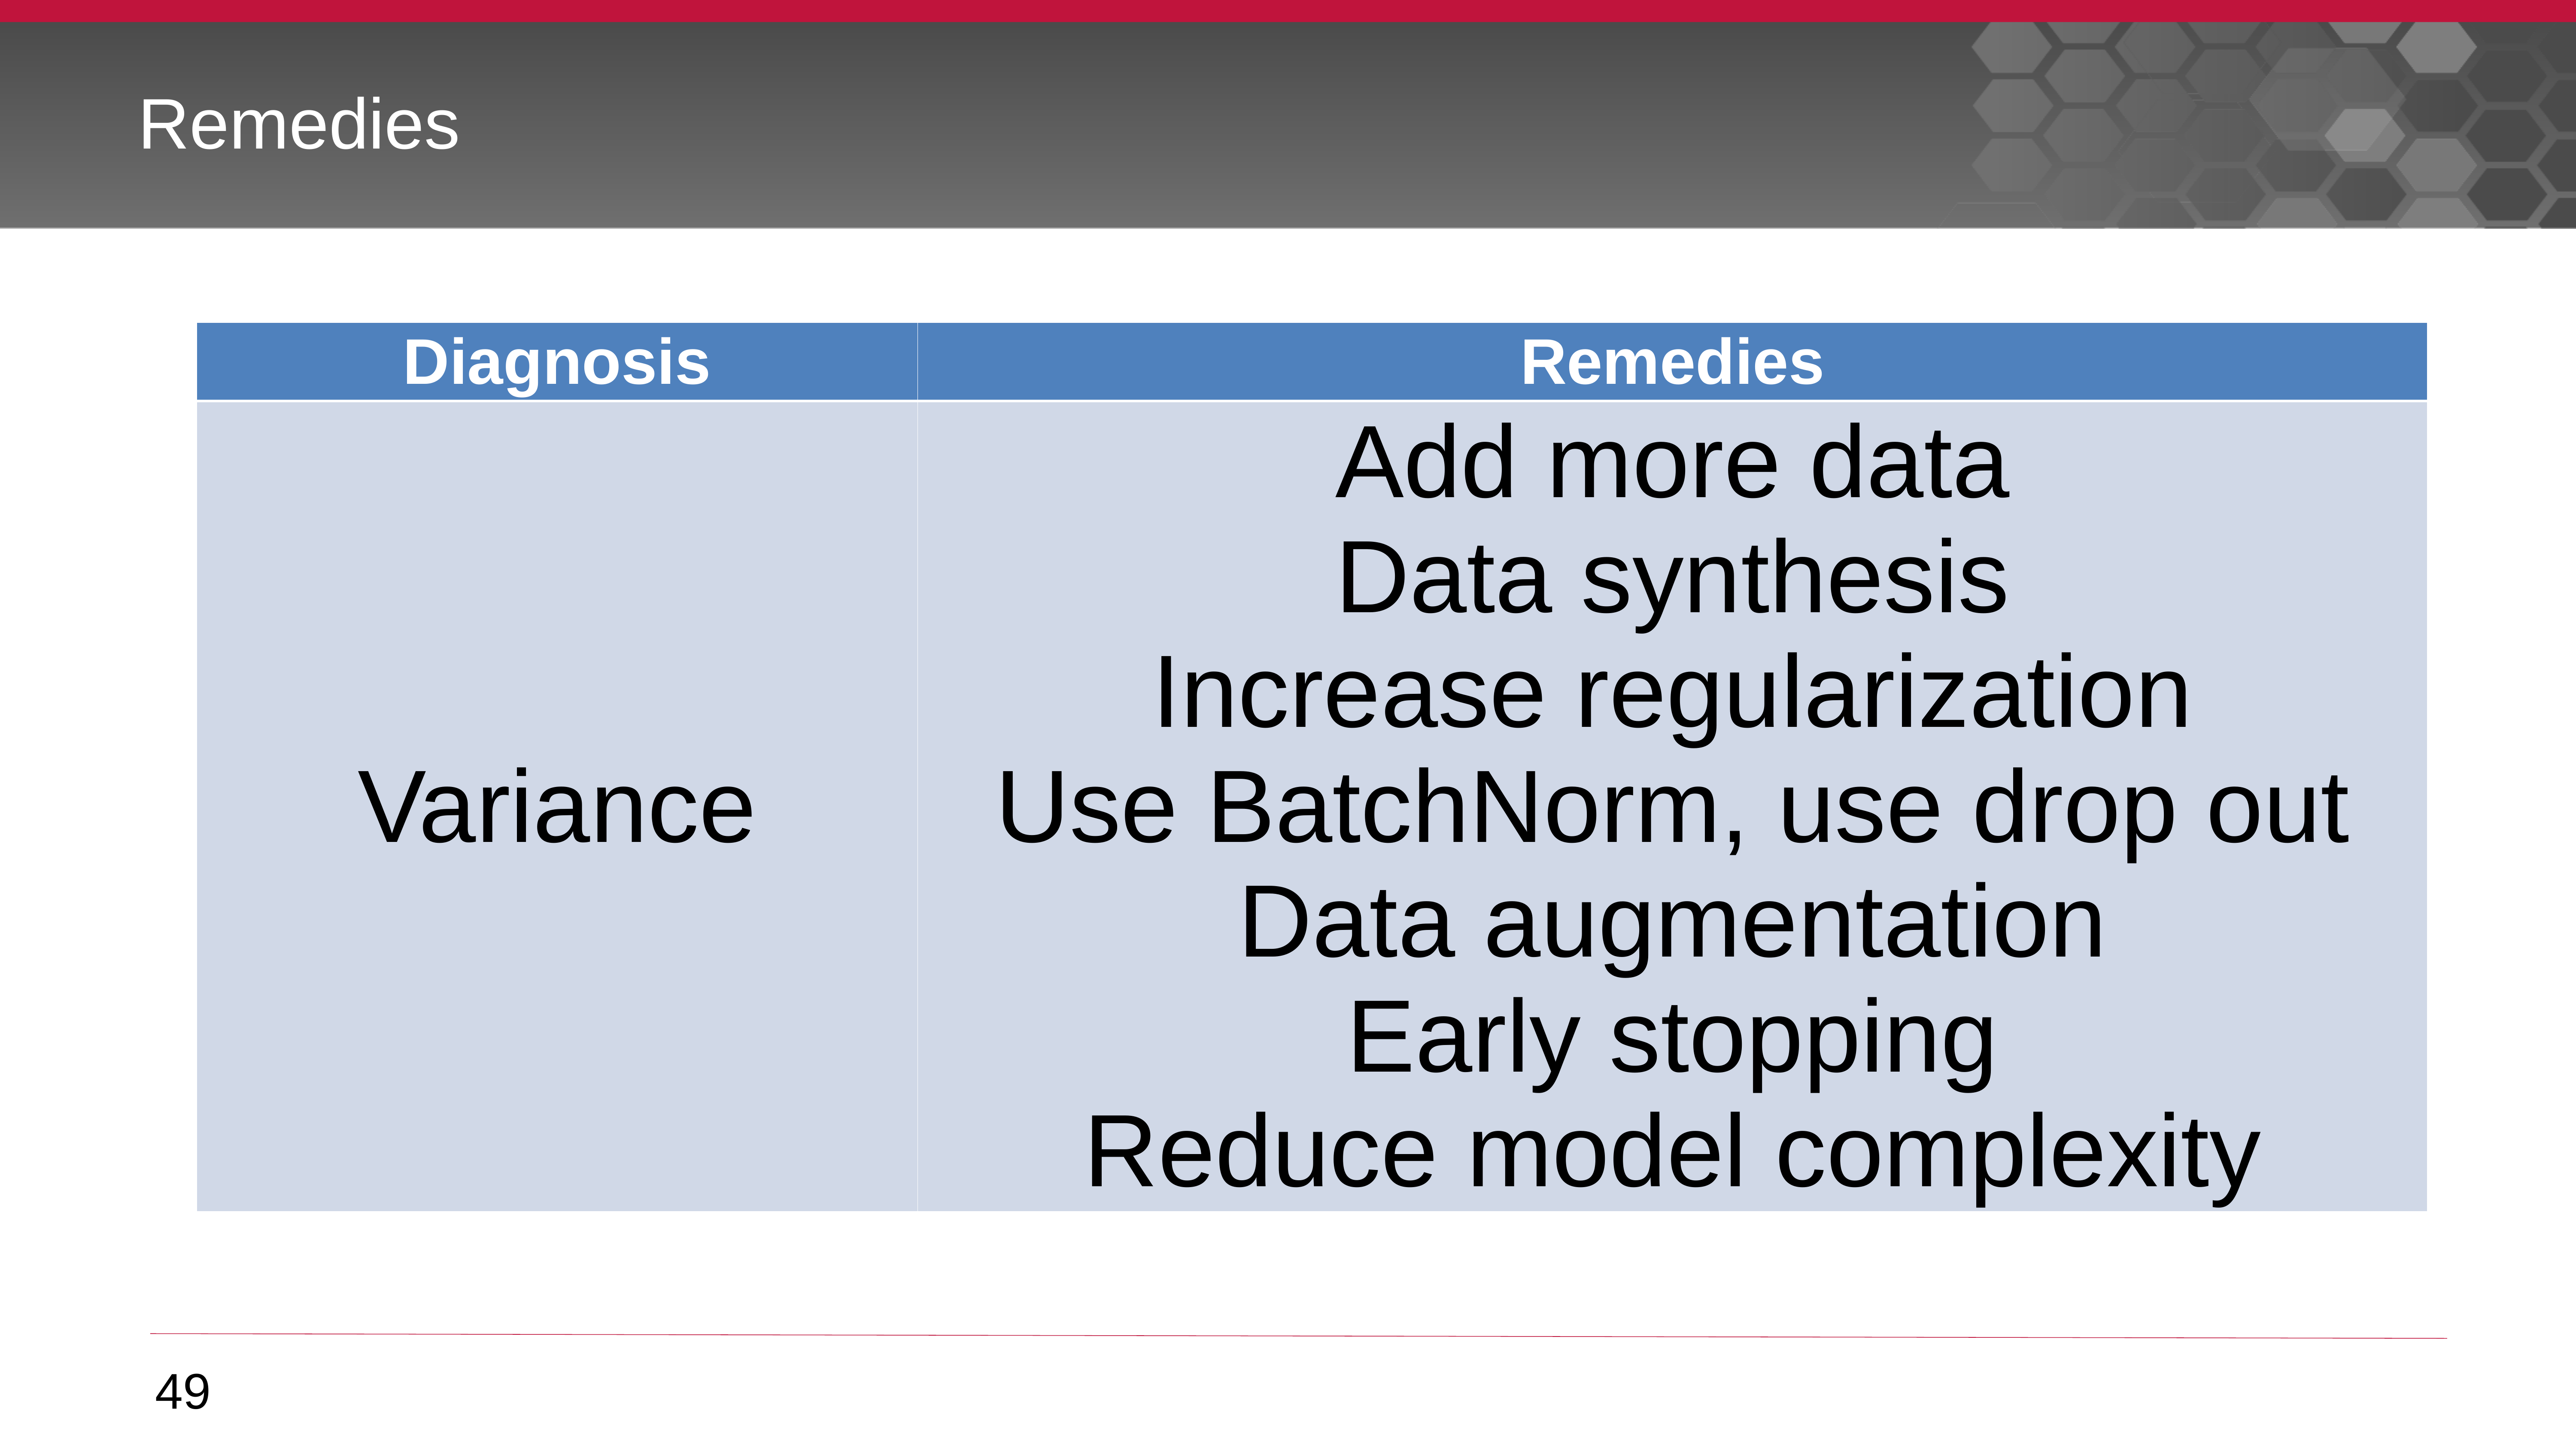

# Remedies
| Diagnosis | Remedies |
| --- | --- |
| Variance | Add more data Data synthesis Increase regularization Use BatchNorm, use drop out Data augmentation Early stopping Reduce model complexity |
49